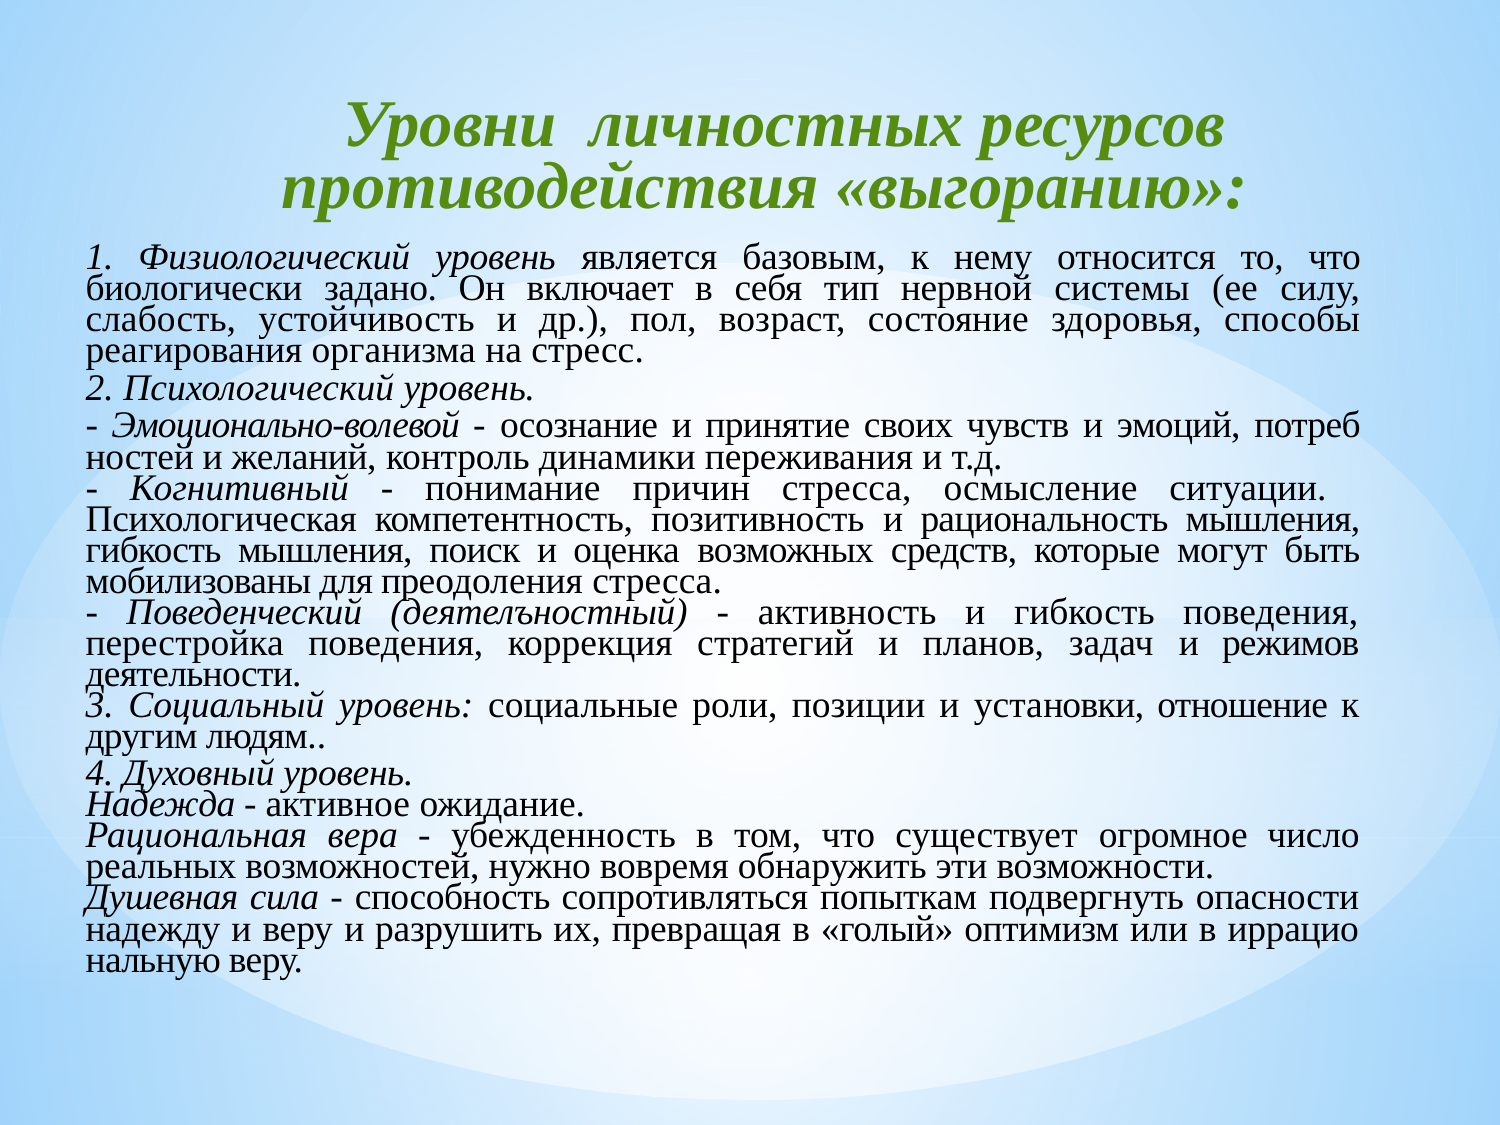

Уровни  личностных ресурсов противодействия «выгоранию»:
1. Физиологический уровень является базовым, к нему отно­сится то, что биологически задано. Он включает в себя тип нерв­ной системы (ее силу, слабость, устойчивость и др.), пол, воз­раст, состояние здоровья, способы реагирования организма на стресс.
2. Психологический уровень.
- Эмоционально-волевой - осознание и принятие своих чувств и эмоций, потреб­ностей и желаний, контроль динамики переживания и т.д.
- Когнитивный - понимание причин стресса, осмысление ситуации.  Психологическая компетентность, позитивность и рациональность мышления, гибкость мышления, поиск и оценка возможных средств, которые могут быть мобилизованы для пре­одоления стресса.
- Поведенческий (деятелъностный) - активность и гибкость поведения, перестройка поведения, коррекция стратегий и планов, задач и режимов деятельности.
3. Социальный уровень: социальные роли, позиции и уста­новки, отношение к другим людям..
4. Духовный уровень.
Надежда - активное ожидание.
Рациональная вера - убежденность в том, что существует огромное число реальных возможностей, нужно вовремя обна­ружить эти возможности.
Душевная сила - способность со­противляться попыткам подвергнуть опасности надежду и веру и разрушить их, превращая в «голый» оптимизм или в иррацио­нальную веру.